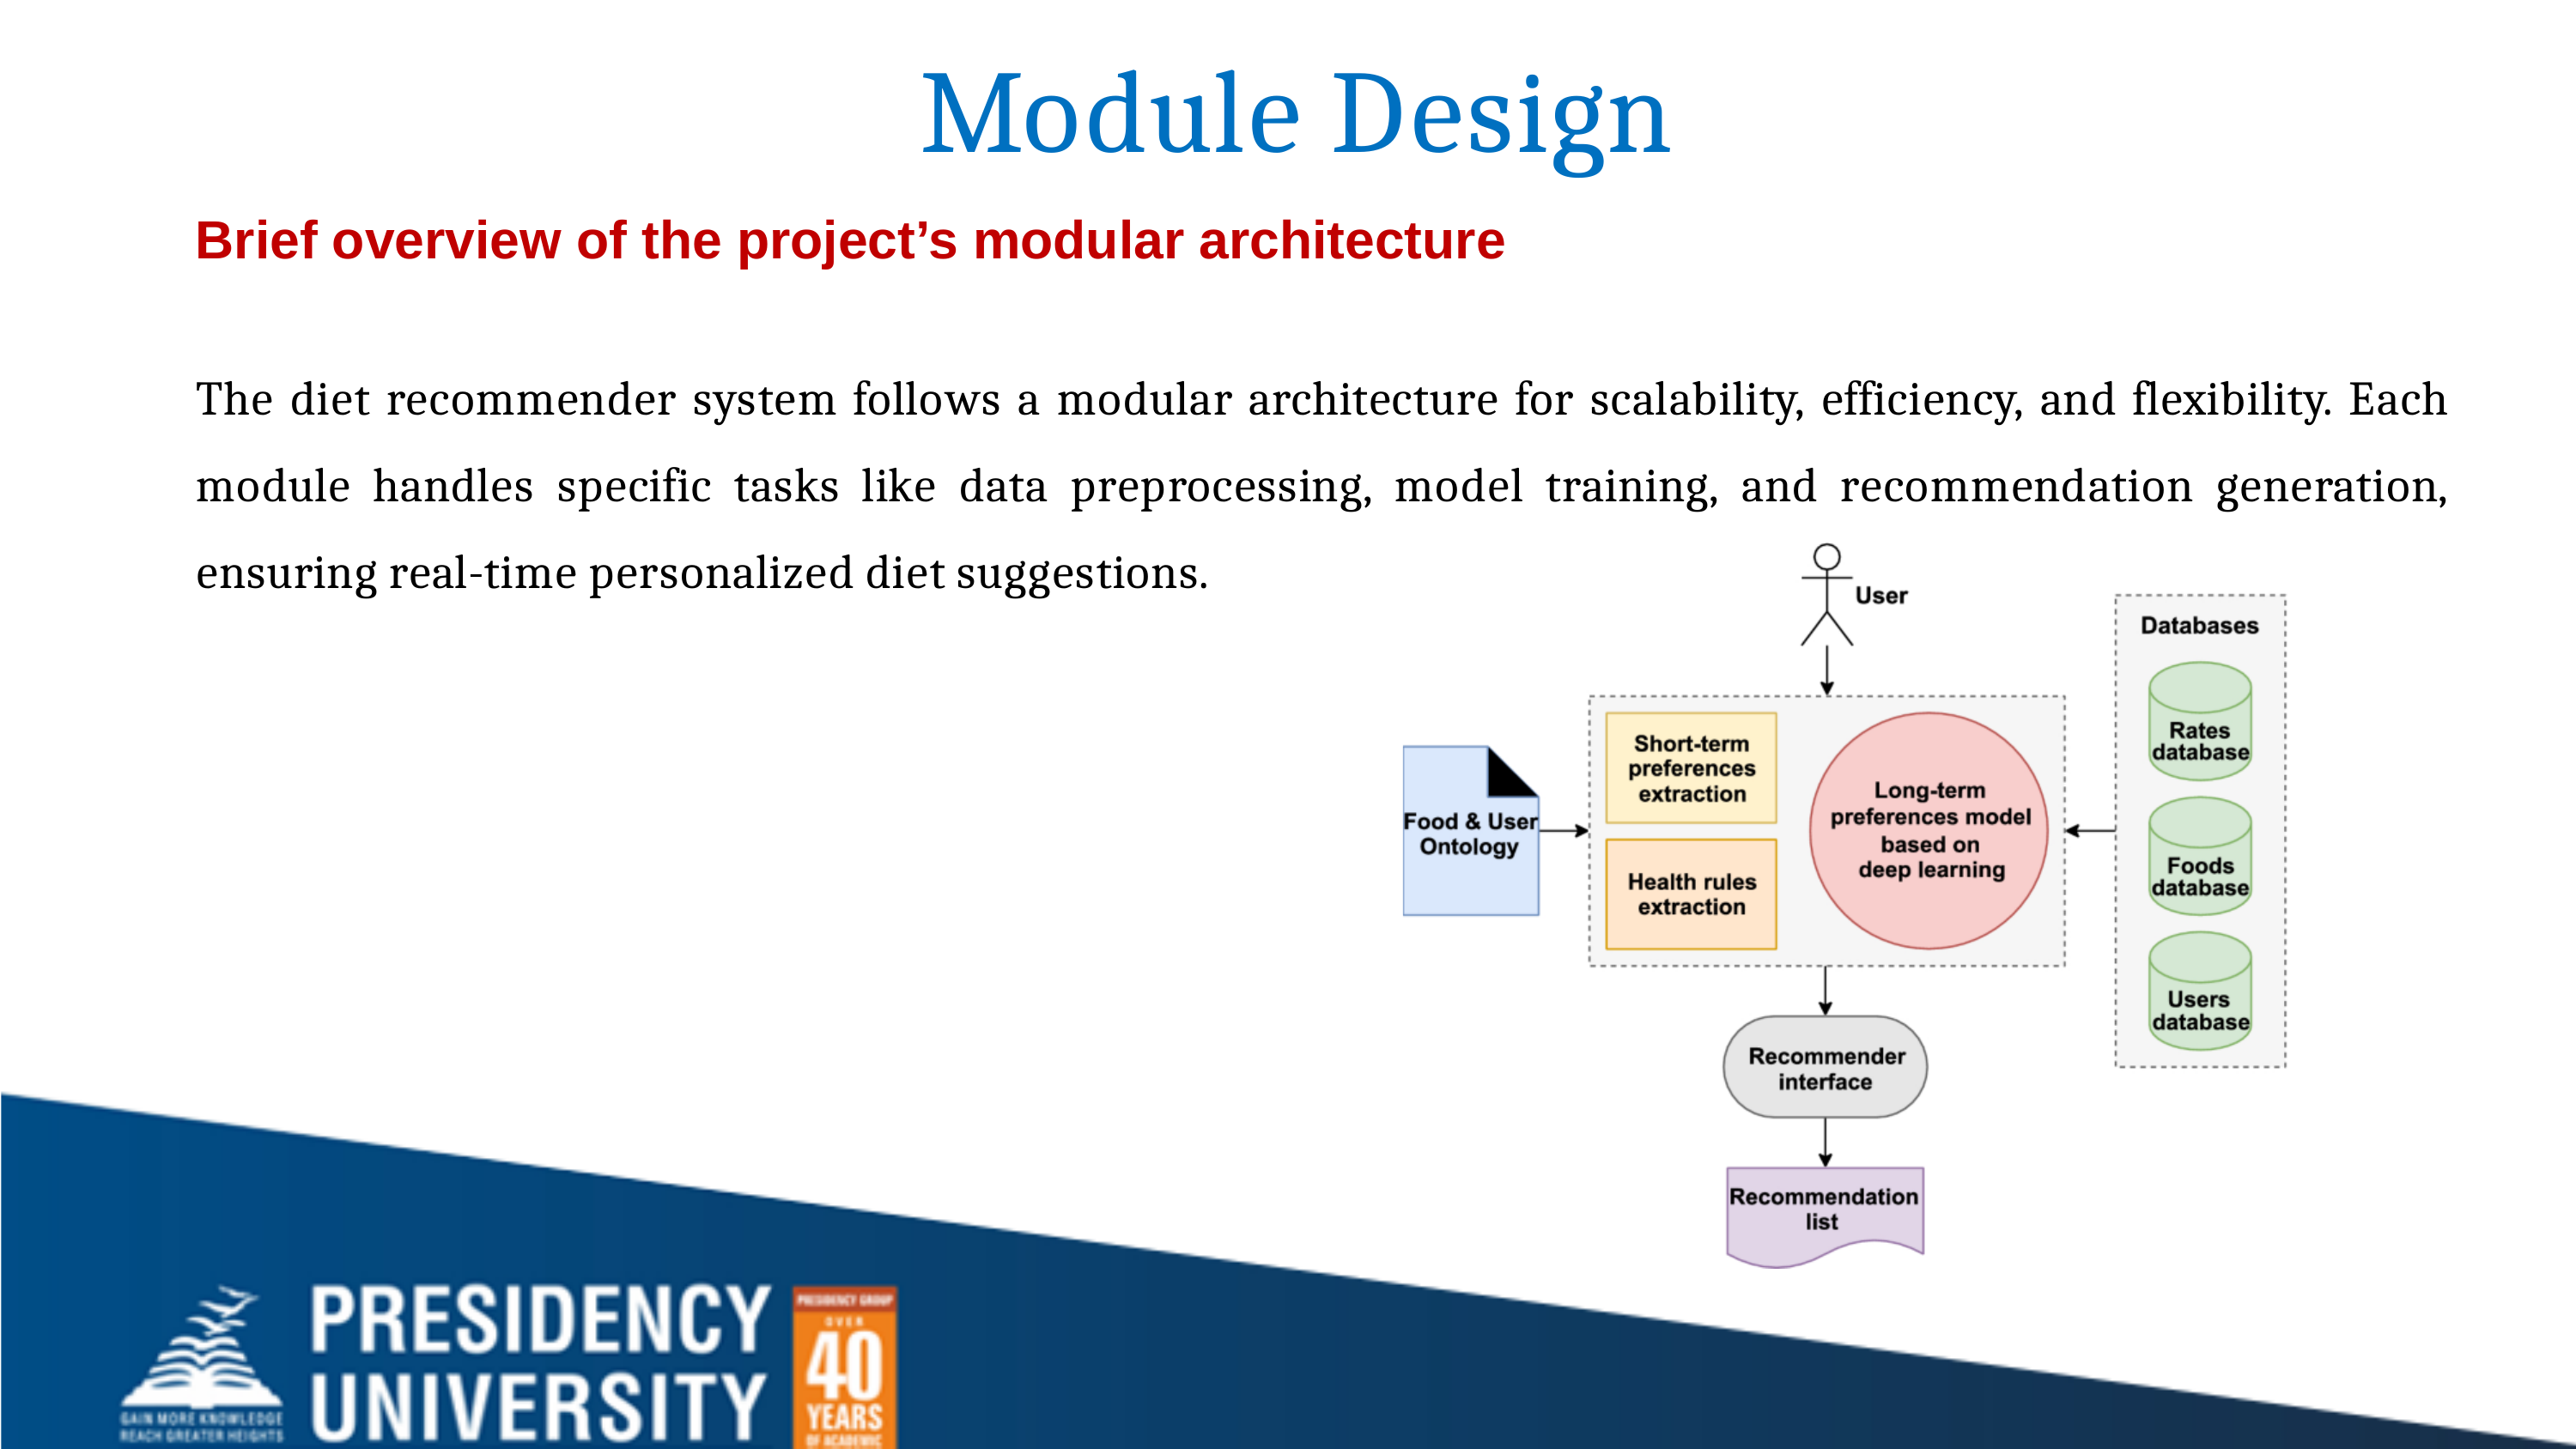

Module Design

Brief overview of the project’s modular architecture

The diet recommender system follows a modular architecture for scalability, efficiency, and flexibility. Each module handles specific tasks like data preprocessing, model training, and recommendation generation, ensuring real-time personalized diet suggestions.